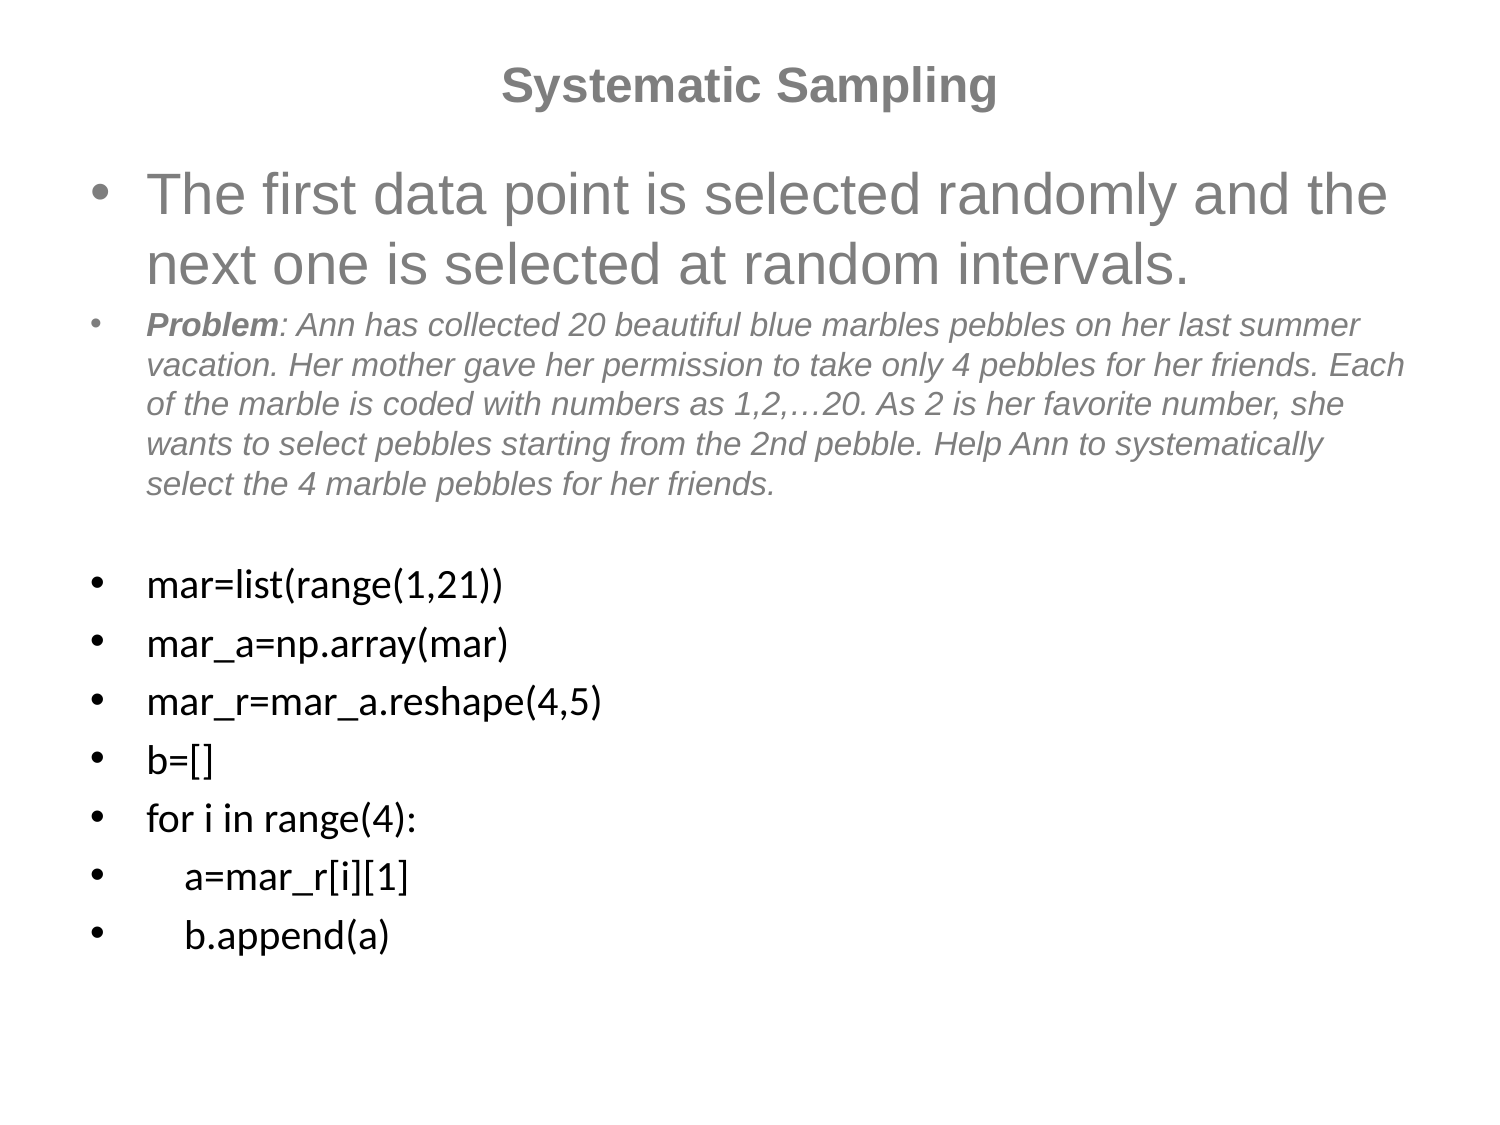

# Systematic Sampling
The first data point is selected randomly and the next one is selected at random intervals.
Problem: Ann has collected 20 beautiful blue marbles pebbles on her last summer vacation. Her mother gave her permission to take only 4 pebbles for her friends. Each of the marble is coded with numbers as 1,2,…20. As 2 is her favorite number, she wants to select pebbles starting from the 2nd pebble. Help Ann to systematically select the 4 marble pebbles for her friends.

mar=list(range(1,21))
mar_a=np.array(mar)
mar_r=mar_a.reshape(4,5)
b=[]
for i in range(4):
    a=mar_r[i][1]
    b.append(a)